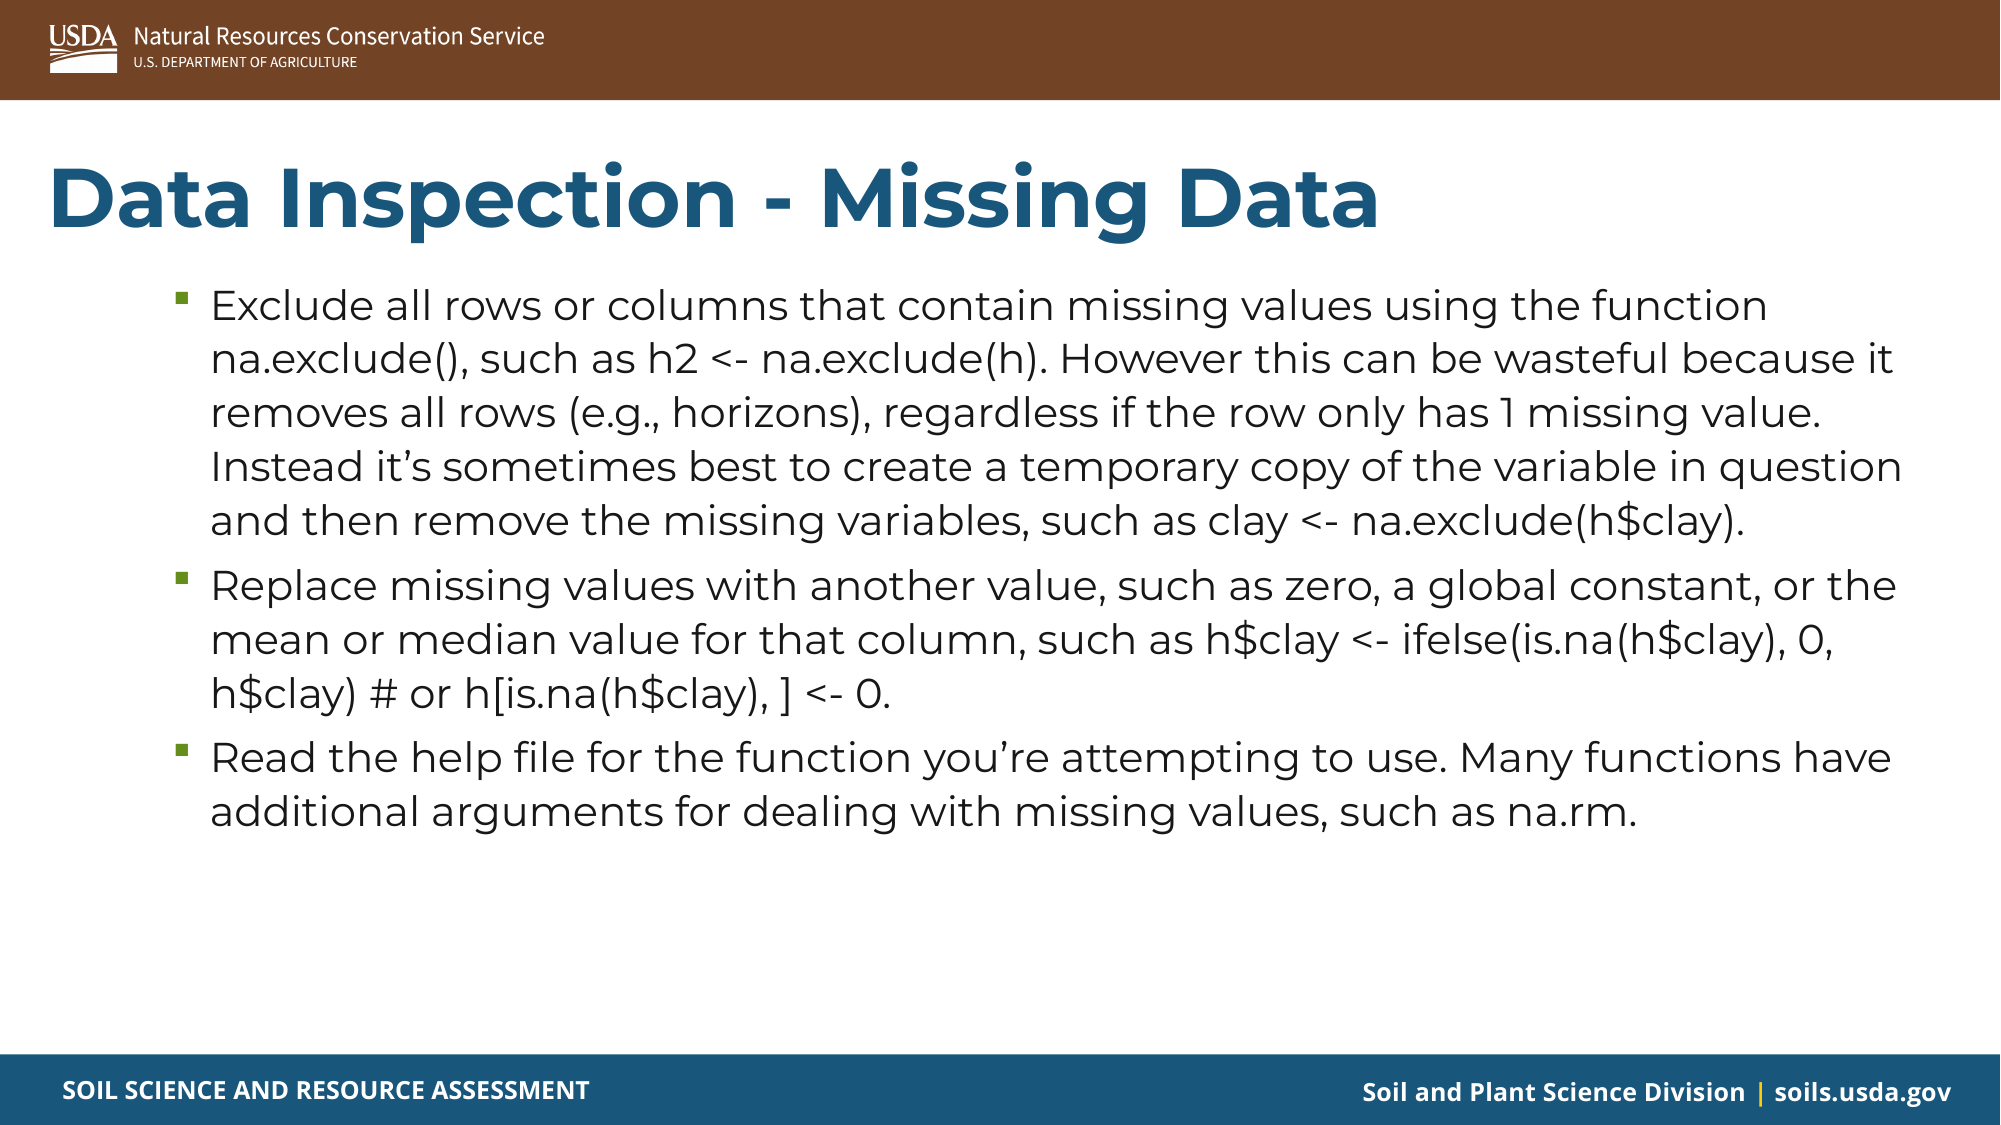

# Data Inspection - Missing Data
Exclude all rows or columns that contain missing values using the function na.exclude(), such as h2 <- na.exclude(h). However this can be wasteful because it removes all rows (e.g., horizons), regardless if the row only has 1 missing value. Instead it’s sometimes best to create a temporary copy of the variable in question and then remove the missing variables, such as clay <- na.exclude(h$clay).
Replace missing values with another value, such as zero, a global constant, or the mean or median value for that column, such as h$clay <- ifelse(is.na(h$clay), 0, h$clay) # or h[is.na(h$clay), ] <- 0.
Read the help file for the function you’re attempting to use. Many functions have additional arguments for dealing with missing values, such as na.rm.